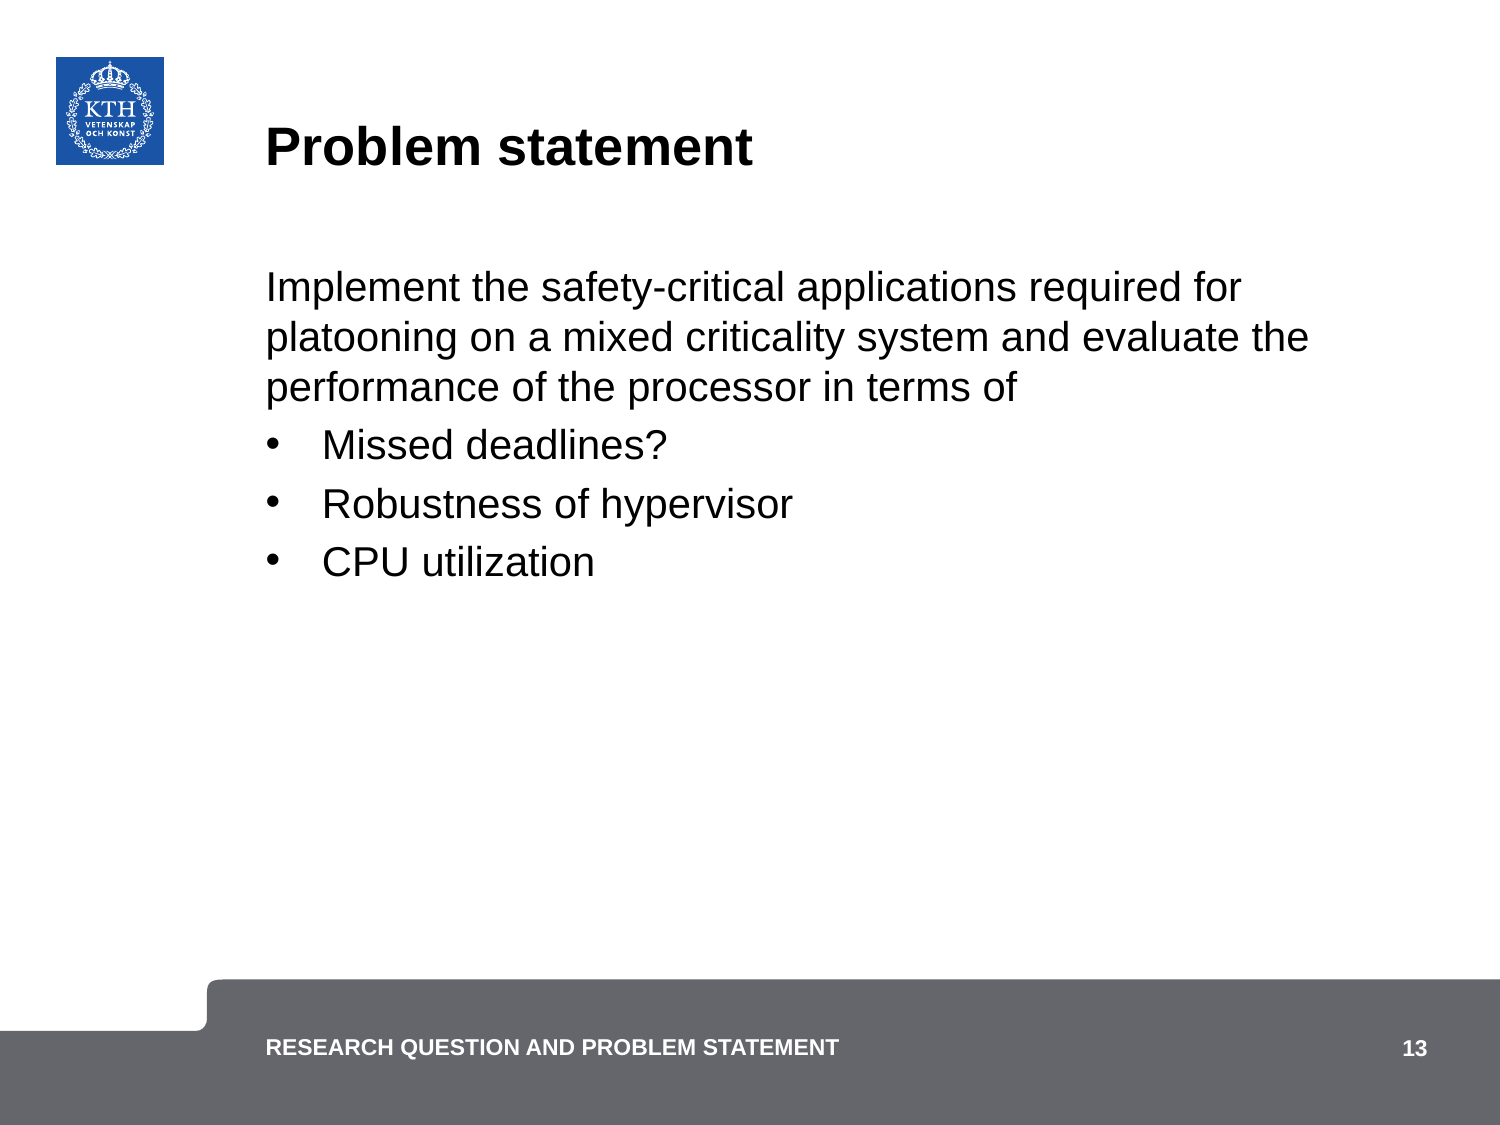

# Problem statement
Implement the safety-critical applications required for platooning on a mixed criticality system and evaluate the performance of the processor in terms of
Missed deadlines?
Robustness of hypervisor
CPU utilization
13
Research question and problem statement